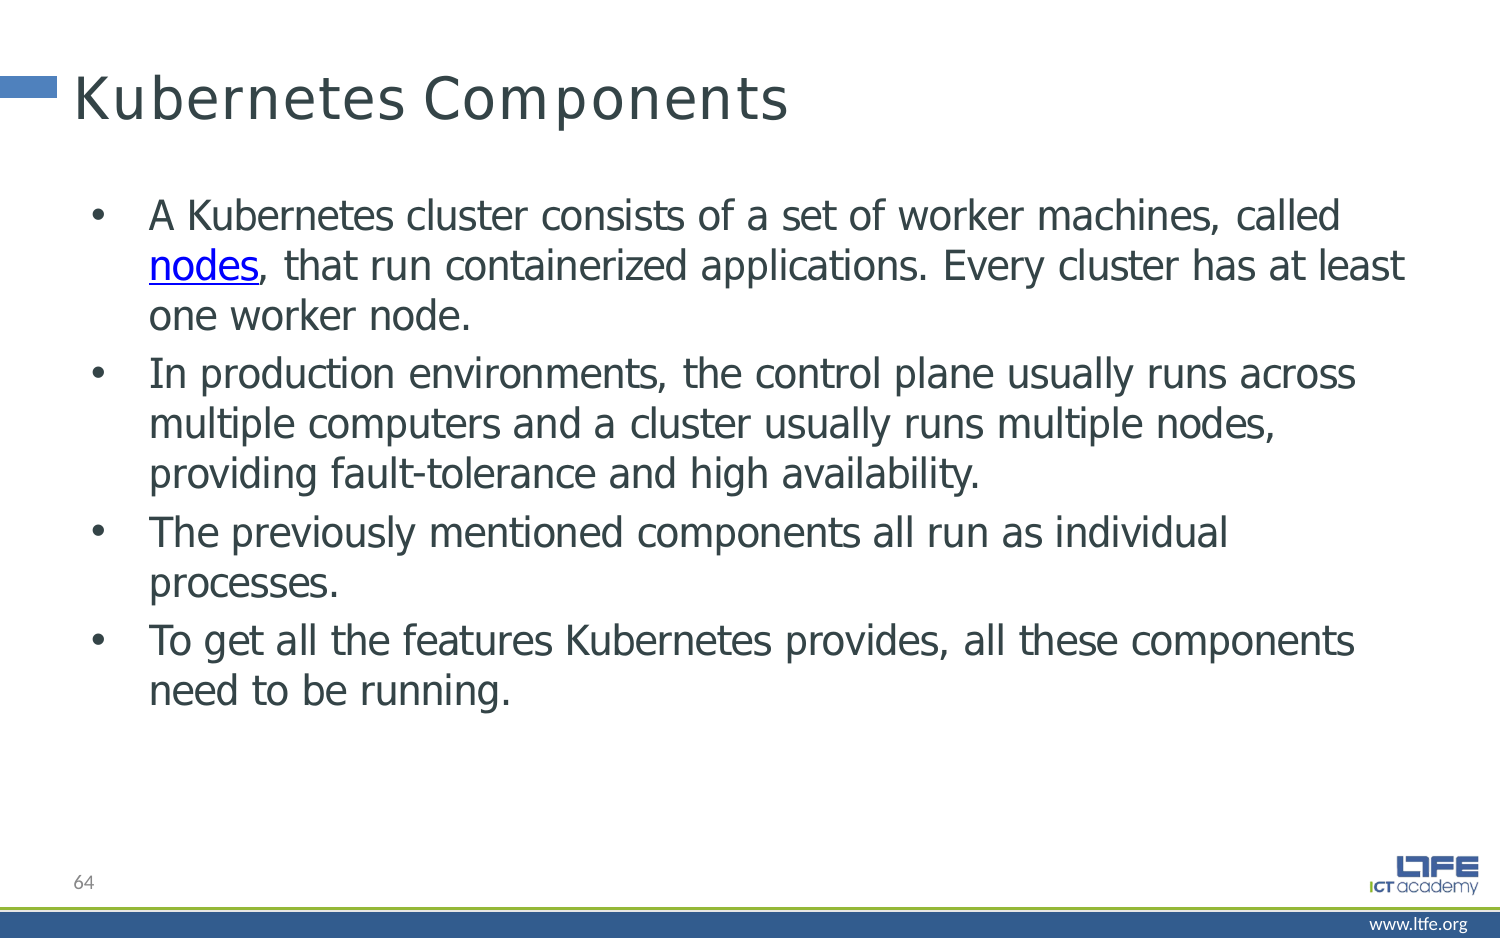

# Kubernetes Components
A Kubernetes cluster consists of a set of worker machines, called nodes, that run containerized applications. Every cluster has at least one worker node.
In production environments, the control plane usually runs across multiple computers and a cluster usually runs multiple nodes, providing fault-tolerance and high availability.
The previously mentioned components all run as individual processes.
To get all the features Kubernetes provides, all these components need to be running.

64